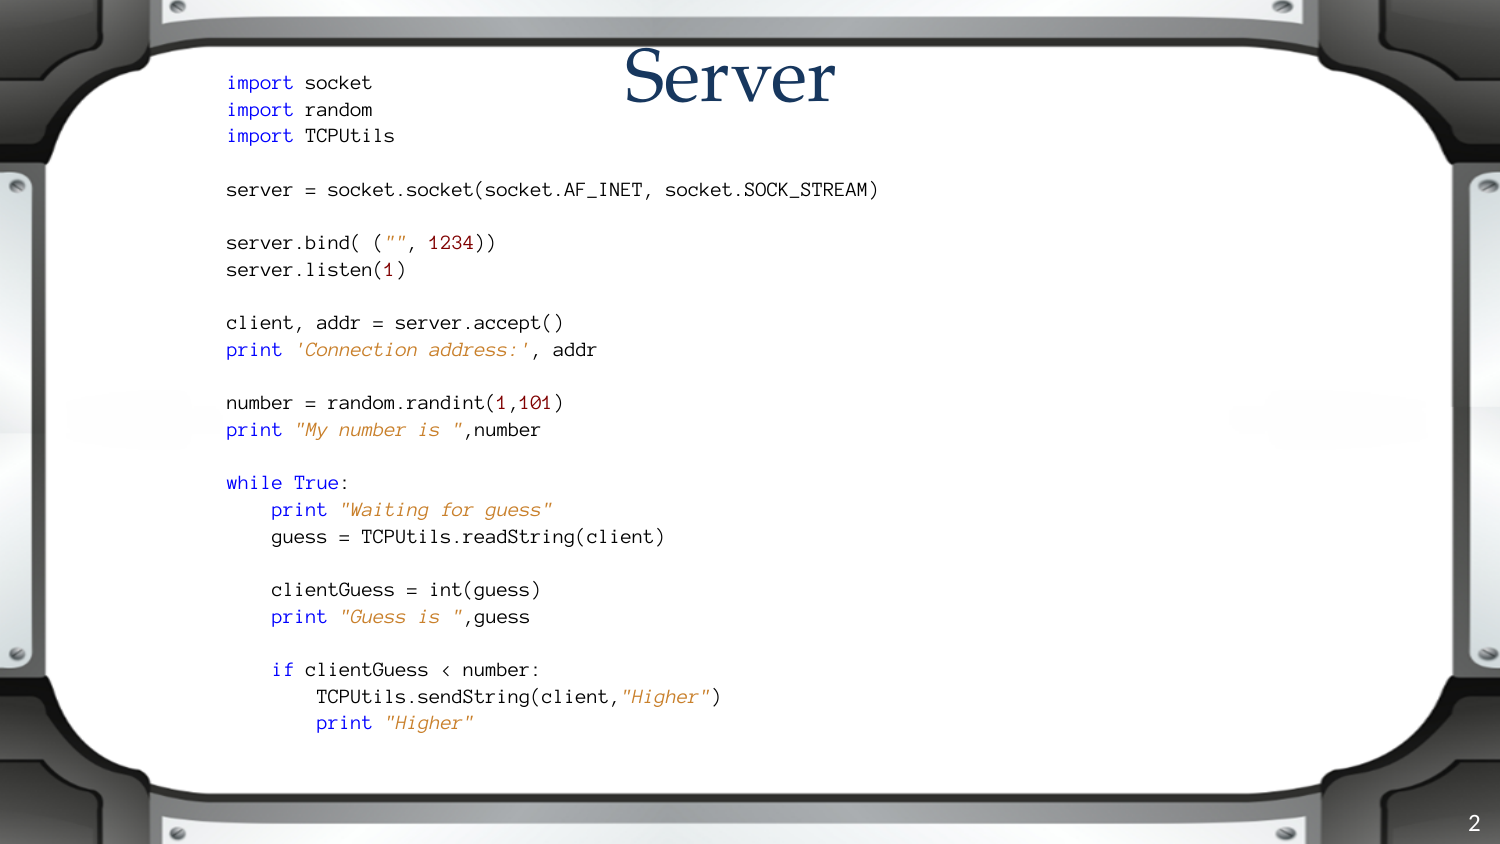

# Server
import socket
import random
import TCPUtils

server = socket.socket(socket.AF_INET, socket.SOCK_STREAM)

server.bind( ("", 1234))
server.listen(1)

client, addr = server.accept()
print 'Connection address:', addr

number = random.randint(1,101)
print "My number is ",number

while True:
    print "Waiting for guess"
    guess = TCPUtils.readString(client)

    clientGuess = int(guess)
    print "Guess is ",guess

    if clientGuess < number:
        TCPUtils.sendString(client,"Higher")
        print "Higher"

2